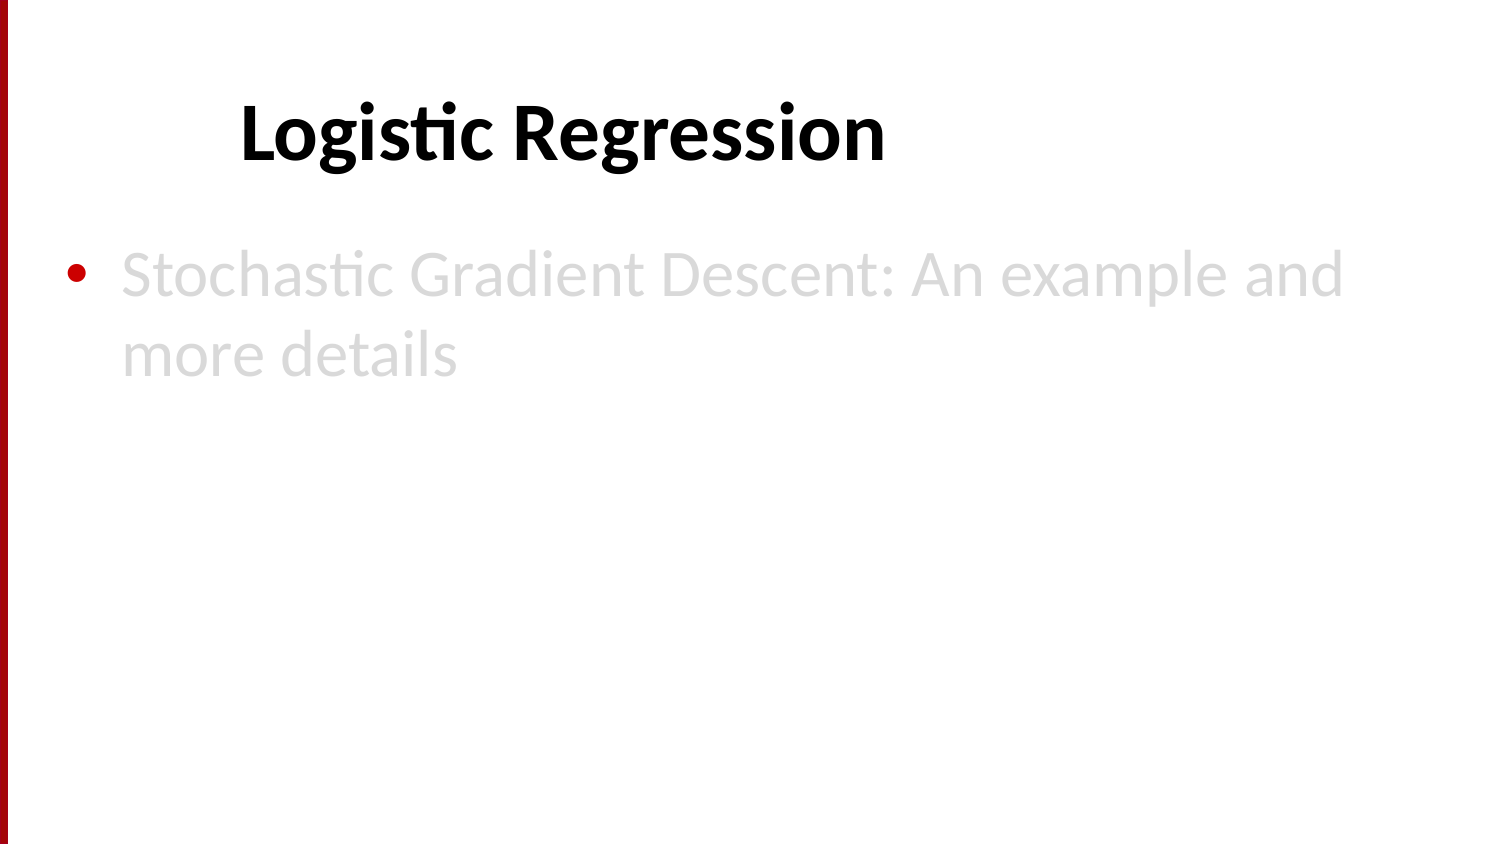

# Logistic Regression
Stochastic Gradient Descent: An example and more details